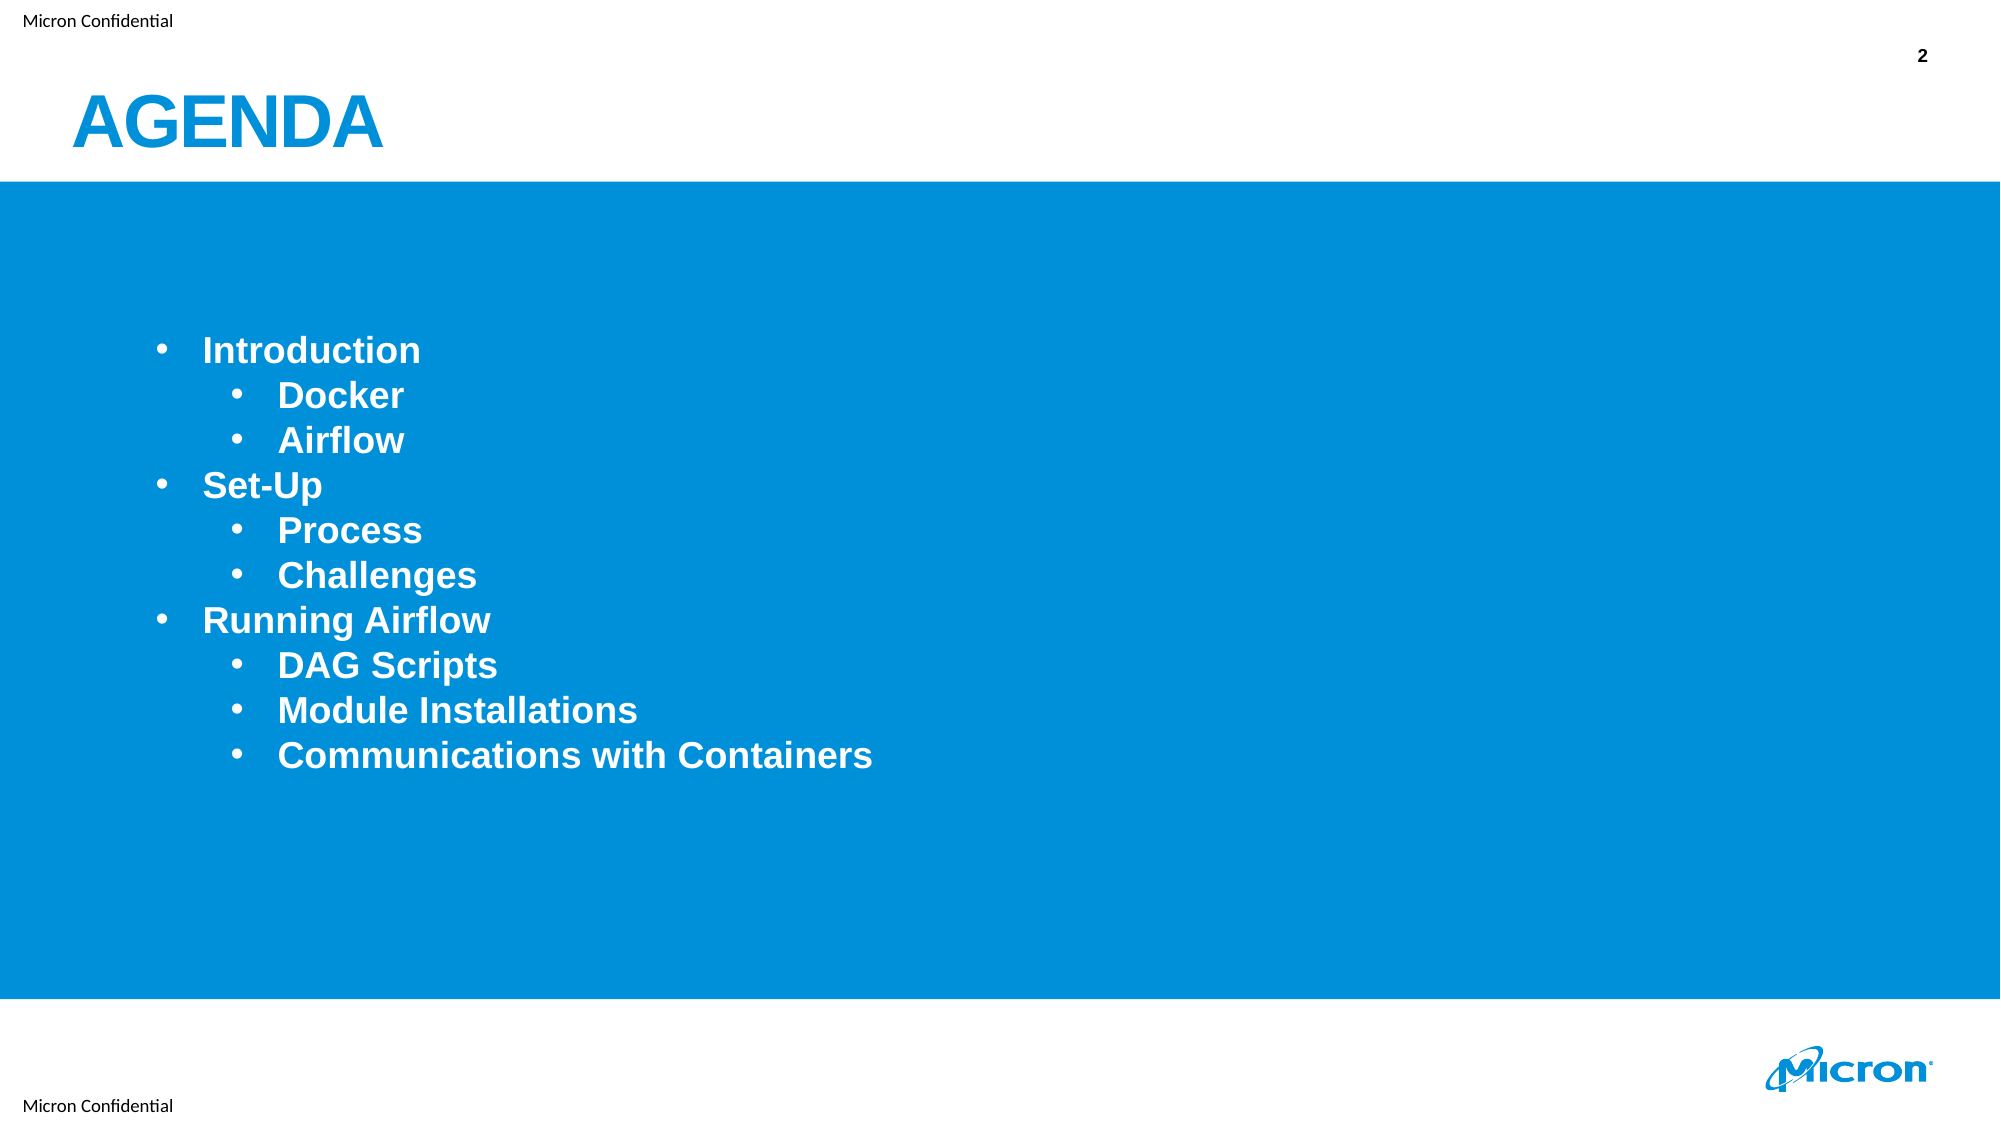

2
# AGENDA

Introduction
Docker
Airflow
Set-Up
Process
Challenges
Running Airflow
DAG Scripts
Module Installations
Communications with Containers